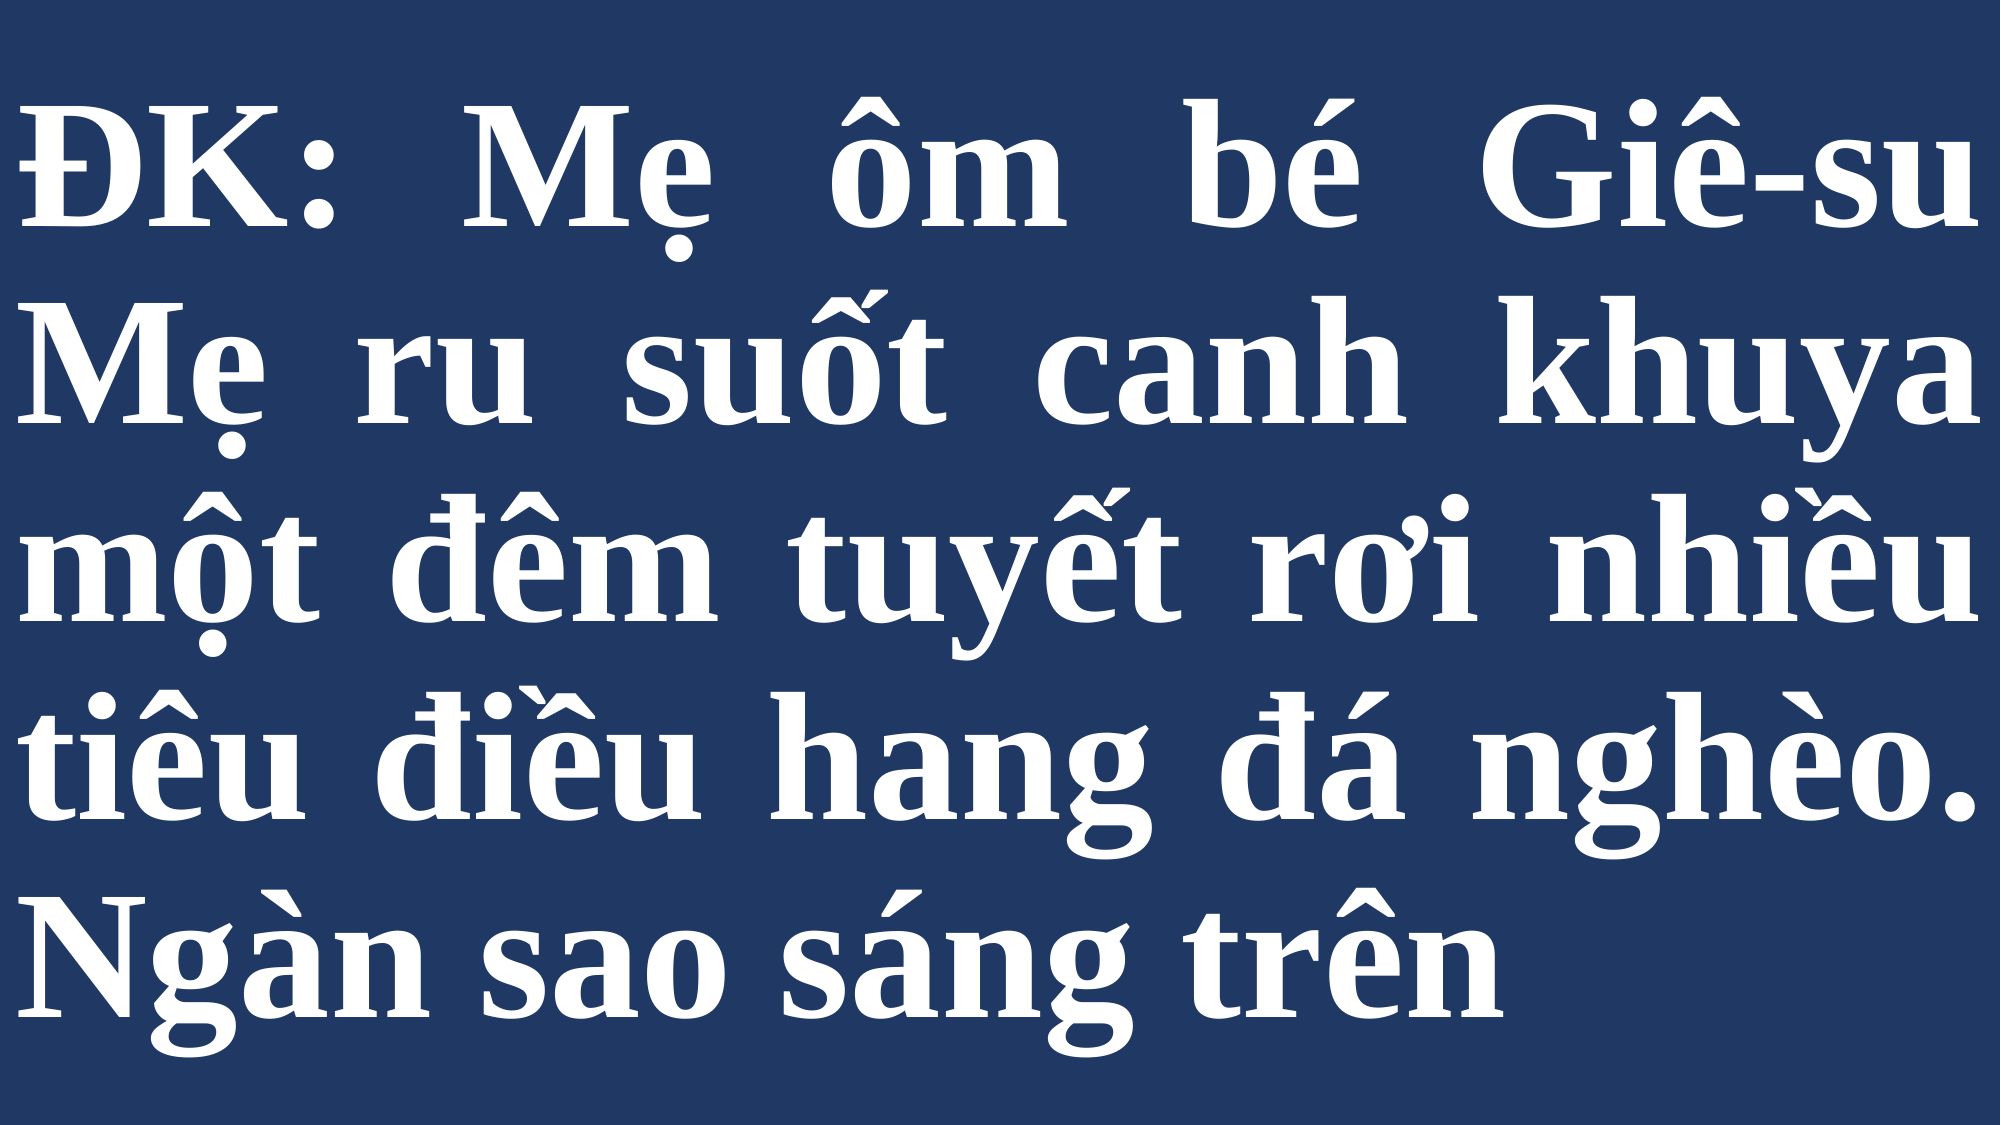

# ĐK: Mẹ ôm bé Giê-su Mẹ ru suốt canh khuya một đêm tuyết rơi nhiều tiêu điều hang đá nghèo. Ngàn sao sáng trên